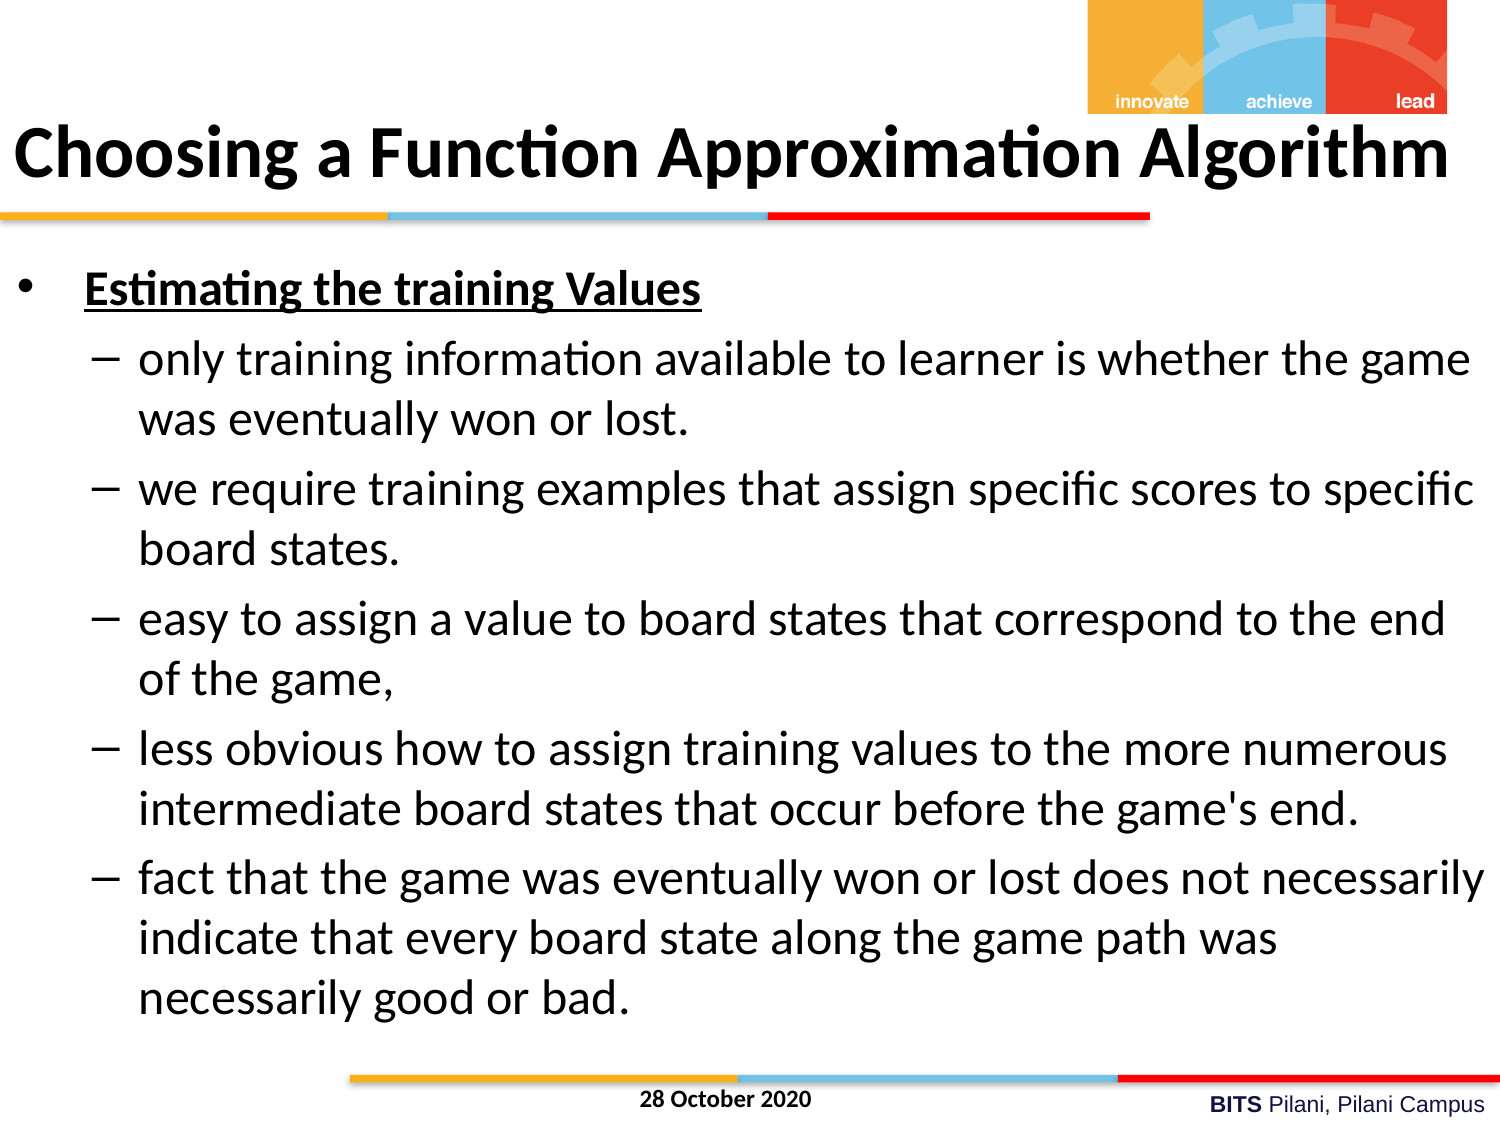

# Choosing a Function Approximation Algorithm
 Estimating the training Values
only training information available to learner is whether the game was eventually won or lost.
we require training examples that assign specific scores to specific board states.
easy to assign a value to board states that correspond to the end of the game,
less obvious how to assign training values to the more numerous intermediate board states that occur before the game's end.
fact that the game was eventually won or lost does not necessarily indicate that every board state along the game path was necessarily good or bad.
28 October 2020